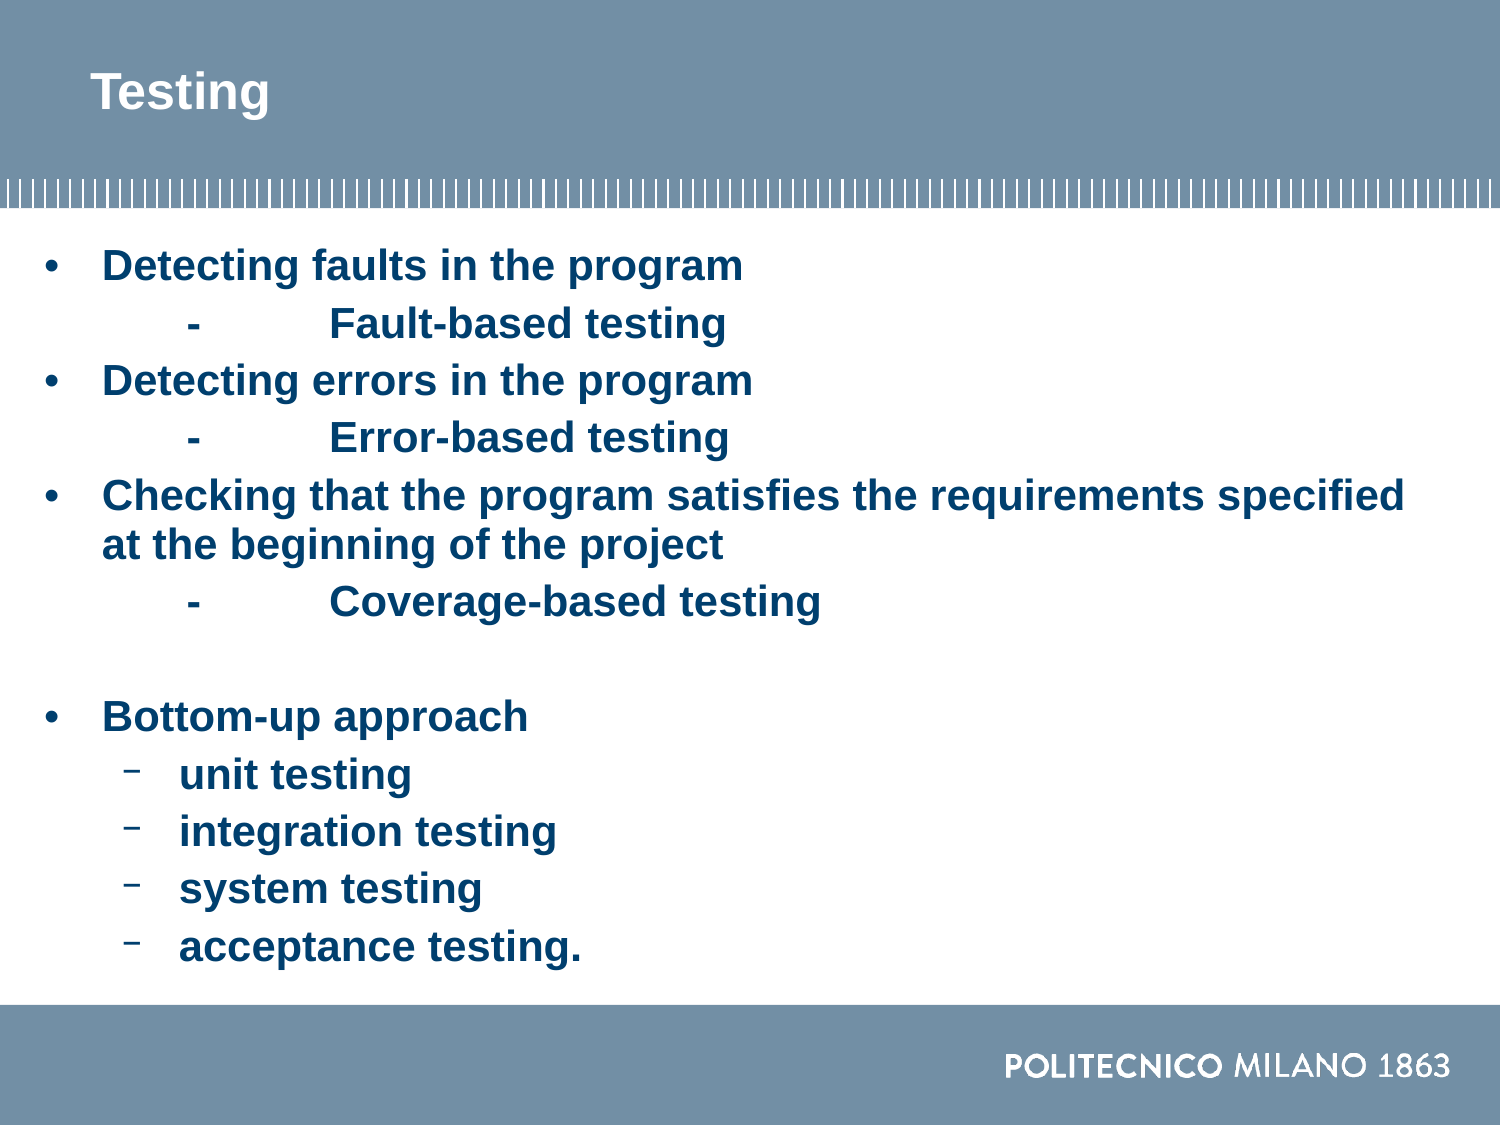

# Testing
Detecting faults in the program
	-	Fault-based testing
Detecting errors in the program
	-	Error-based testing
Checking that the program satisfies the requirements specified at the beginning of the project
	-	Coverage-based testing

Bottom-up approach
unit testing
integration testing
system testing
acceptance testing.